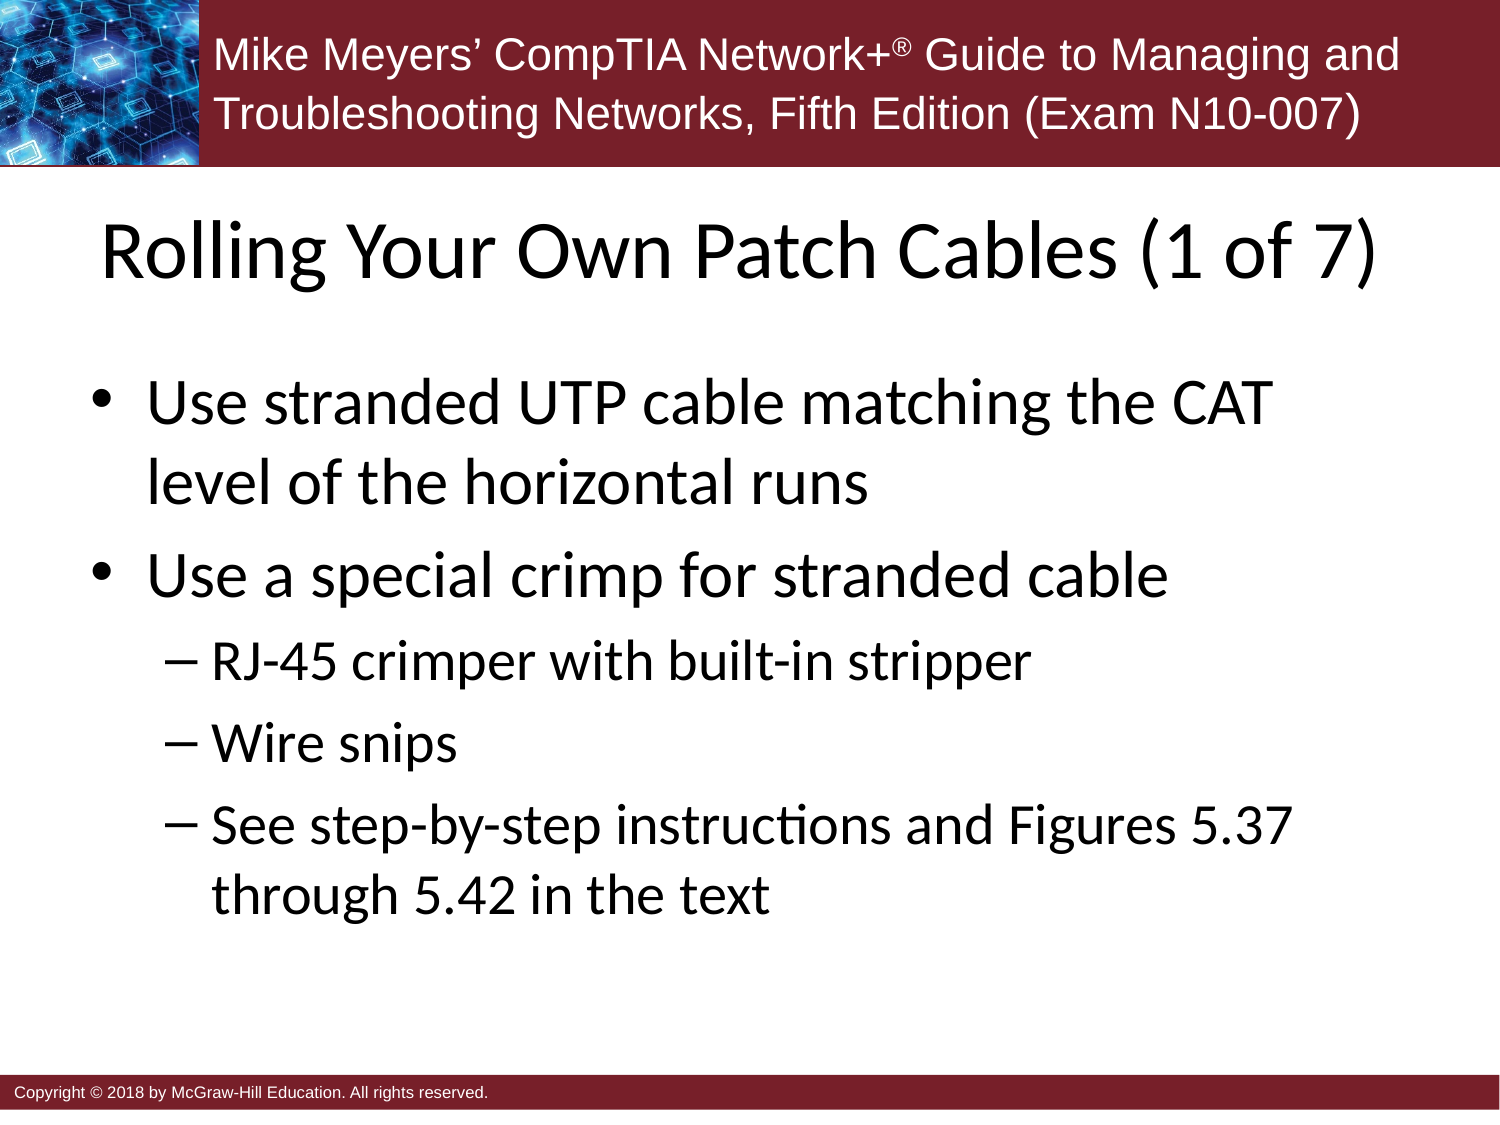

# Rolling Your Own Patch Cables (1 of 7)
Use stranded UTP cable matching the CAT level of the horizontal runs
Use a special crimp for stranded cable
RJ-45 crimper with built-in stripper
Wire snips
See step-by-step instructions and Figures 5.37 through 5.42 in the text